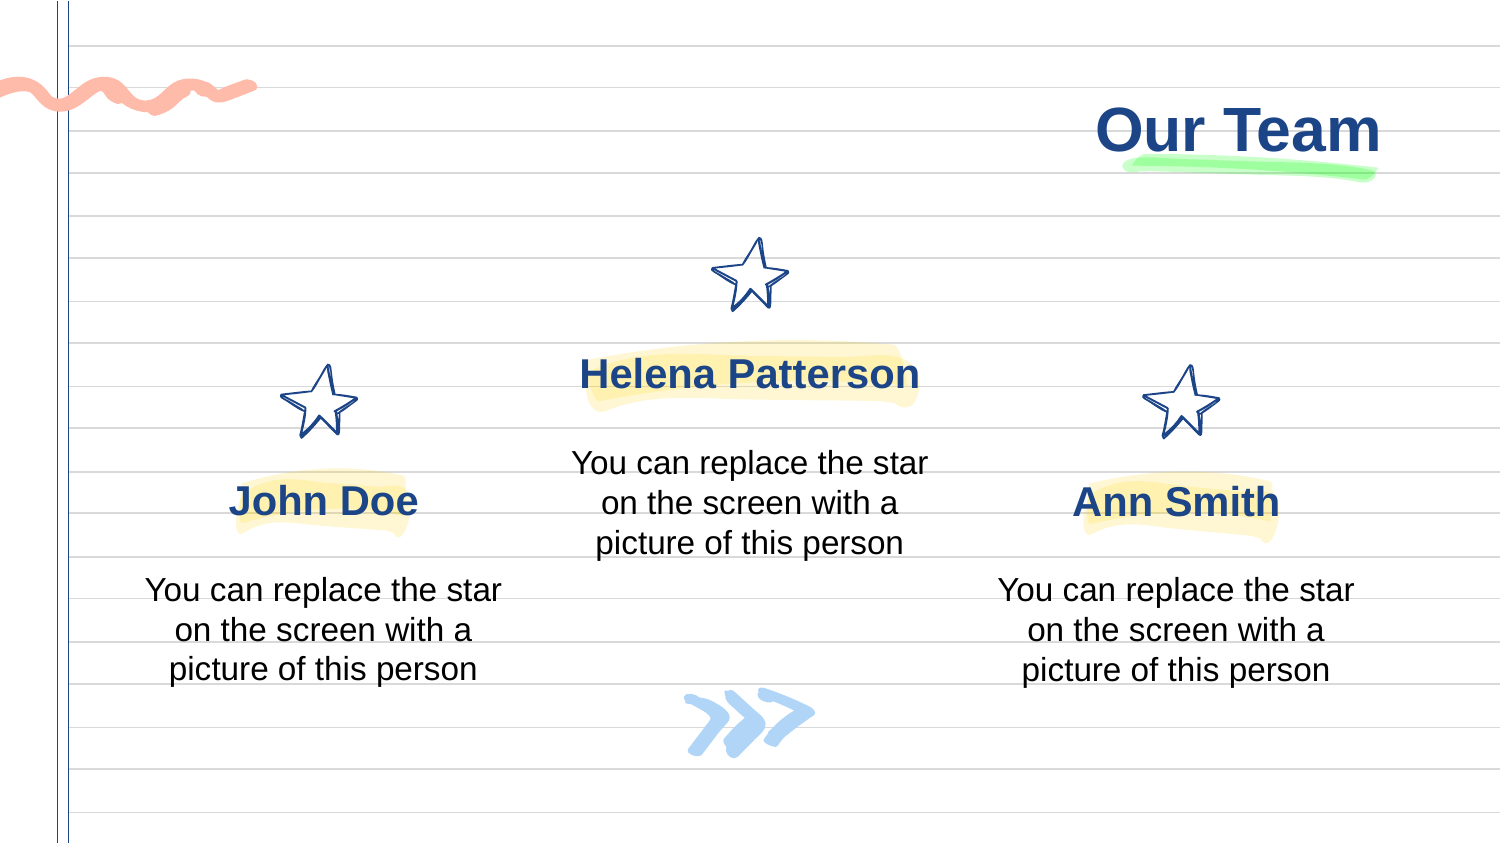

# Our Team

Helena Patterson

You can replace the star on the screen with a picture of this person

John Doe
Ann Smith
You can replace the star on the screen with a picture of this person
You can replace the star on the screen with a picture of this person